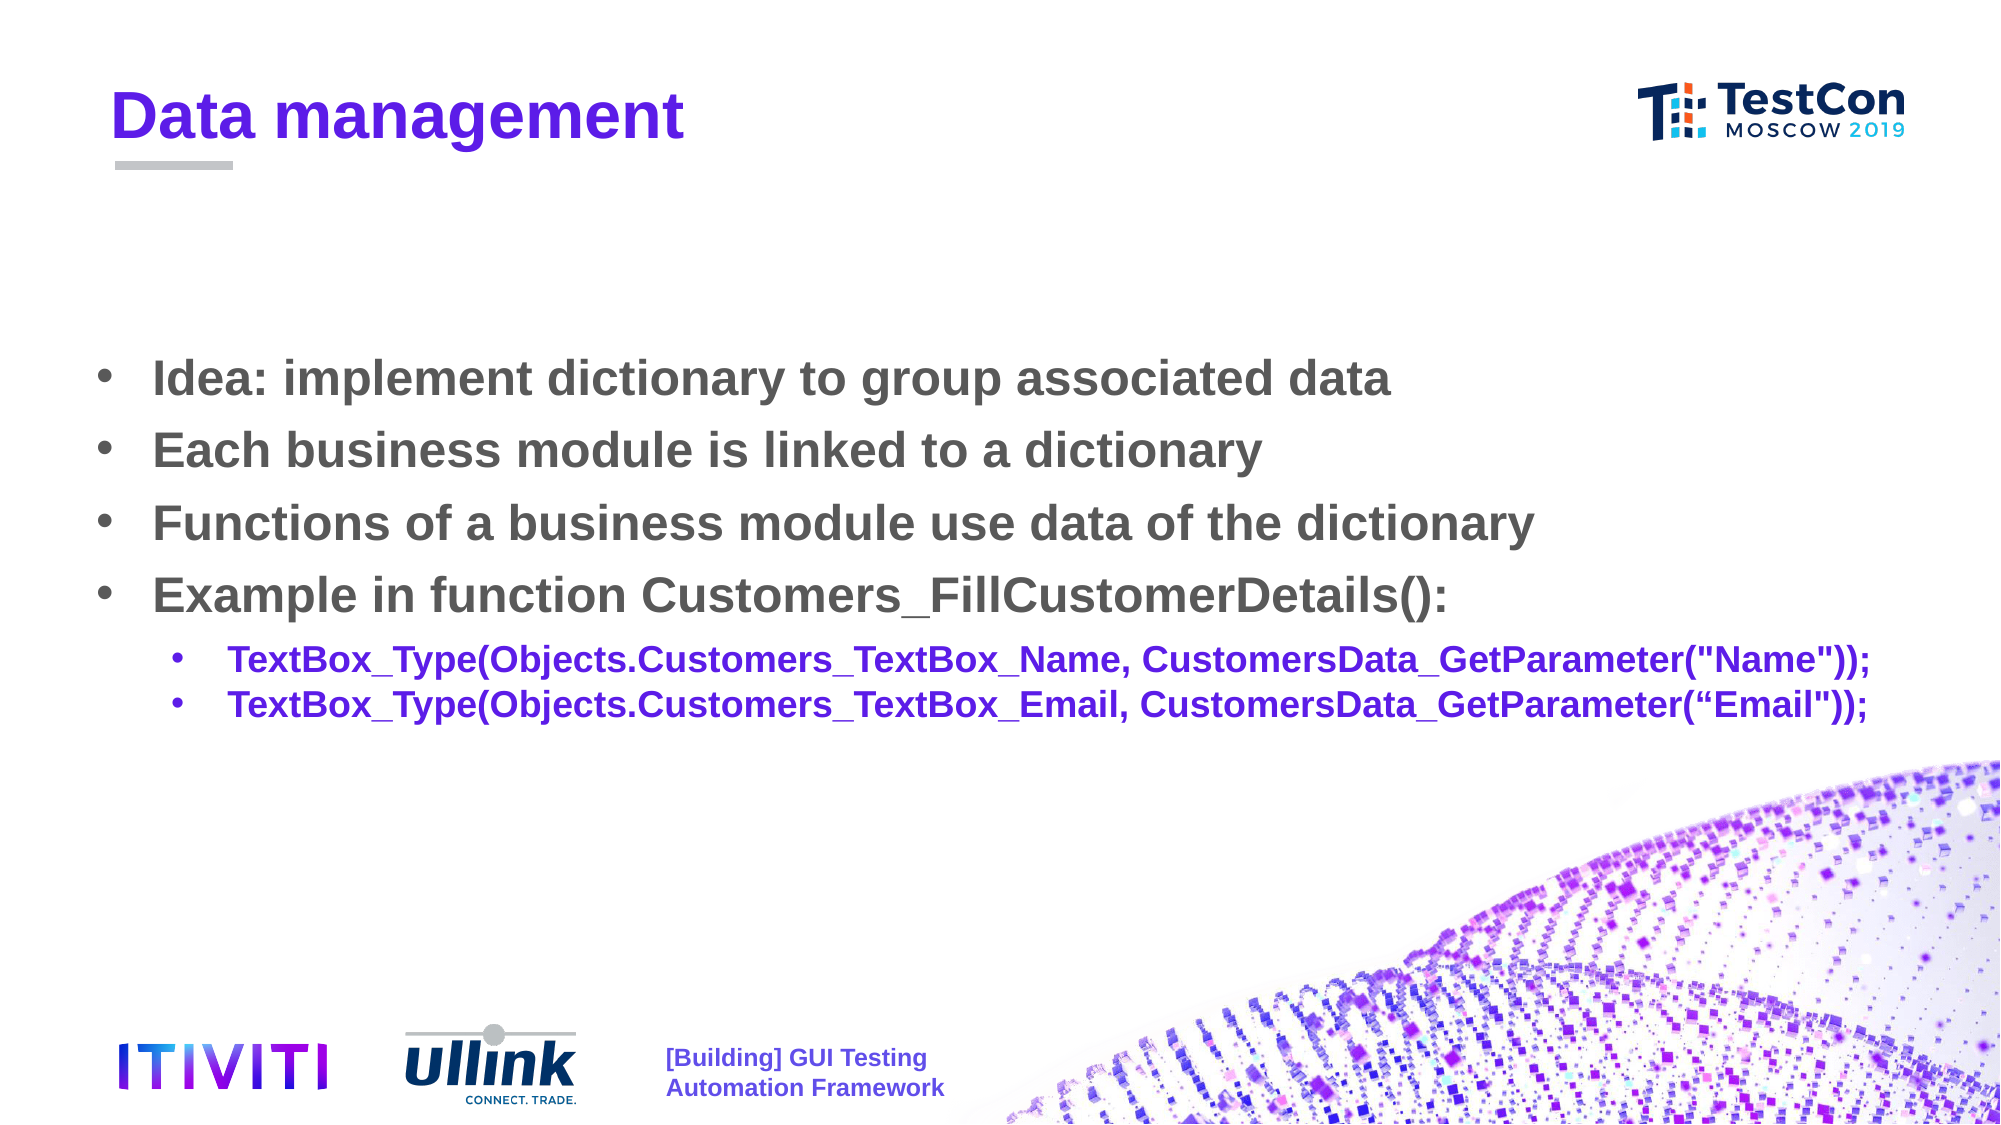

Data management
Idea: implement dictionary to group associated data
Each business module is linked to a dictionary
Functions of a business module use data of the dictionary
Example in function Customers_FillCustomerDetails():
TextBox_Type(Objects.Customers_TextBox_Name, CustomersData_GetParameter("Name"));
TextBox_Type(Objects.Customers_TextBox_Email, CustomersData_GetParameter(“Email"));